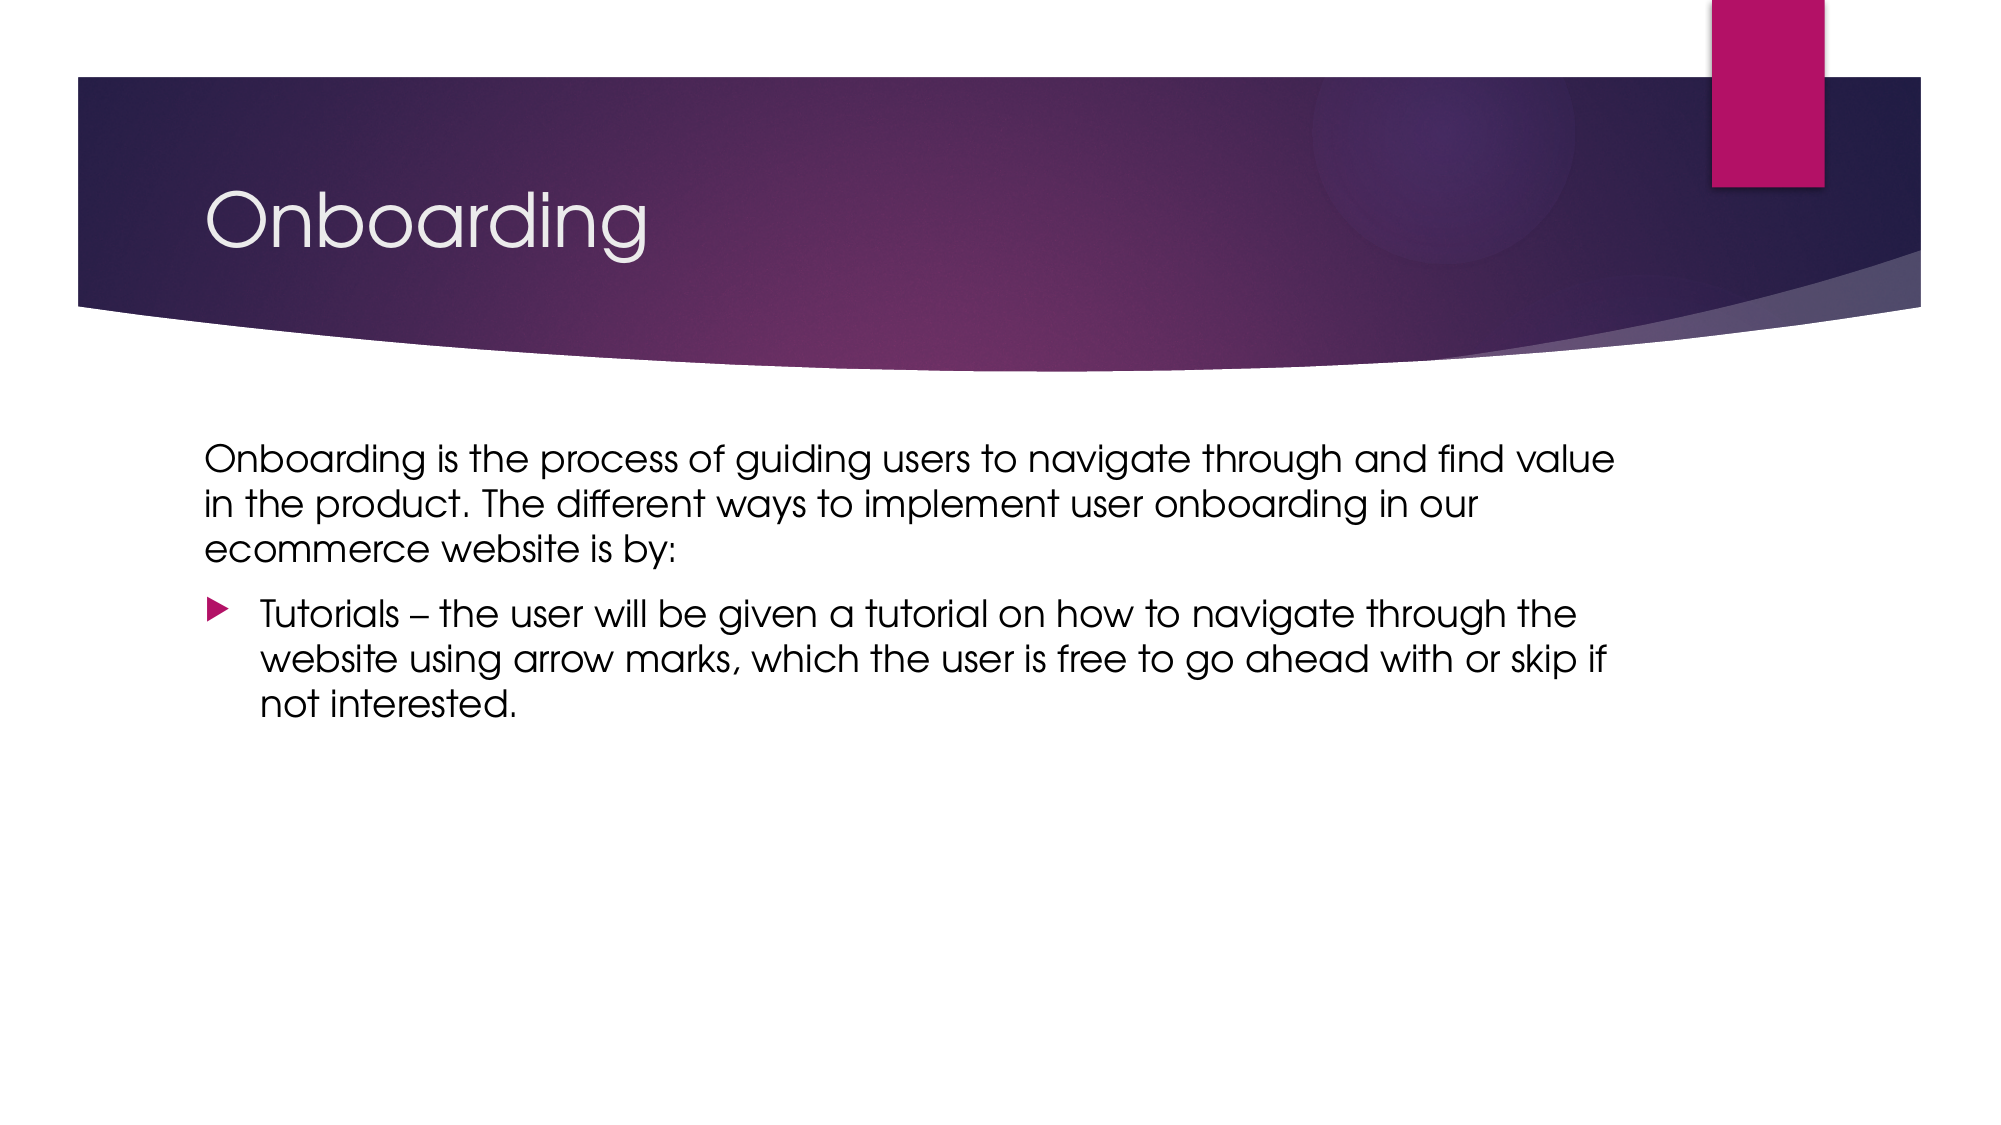

# Onboarding
Onboarding is the process of guiding users to navigate through and find value in the product. The different ways to implement user onboarding in our ecommerce website is by:
Tutorials – the user will be given a tutorial on how to navigate through the website using arrow marks, which the user is free to go ahead with or skip if not interested.